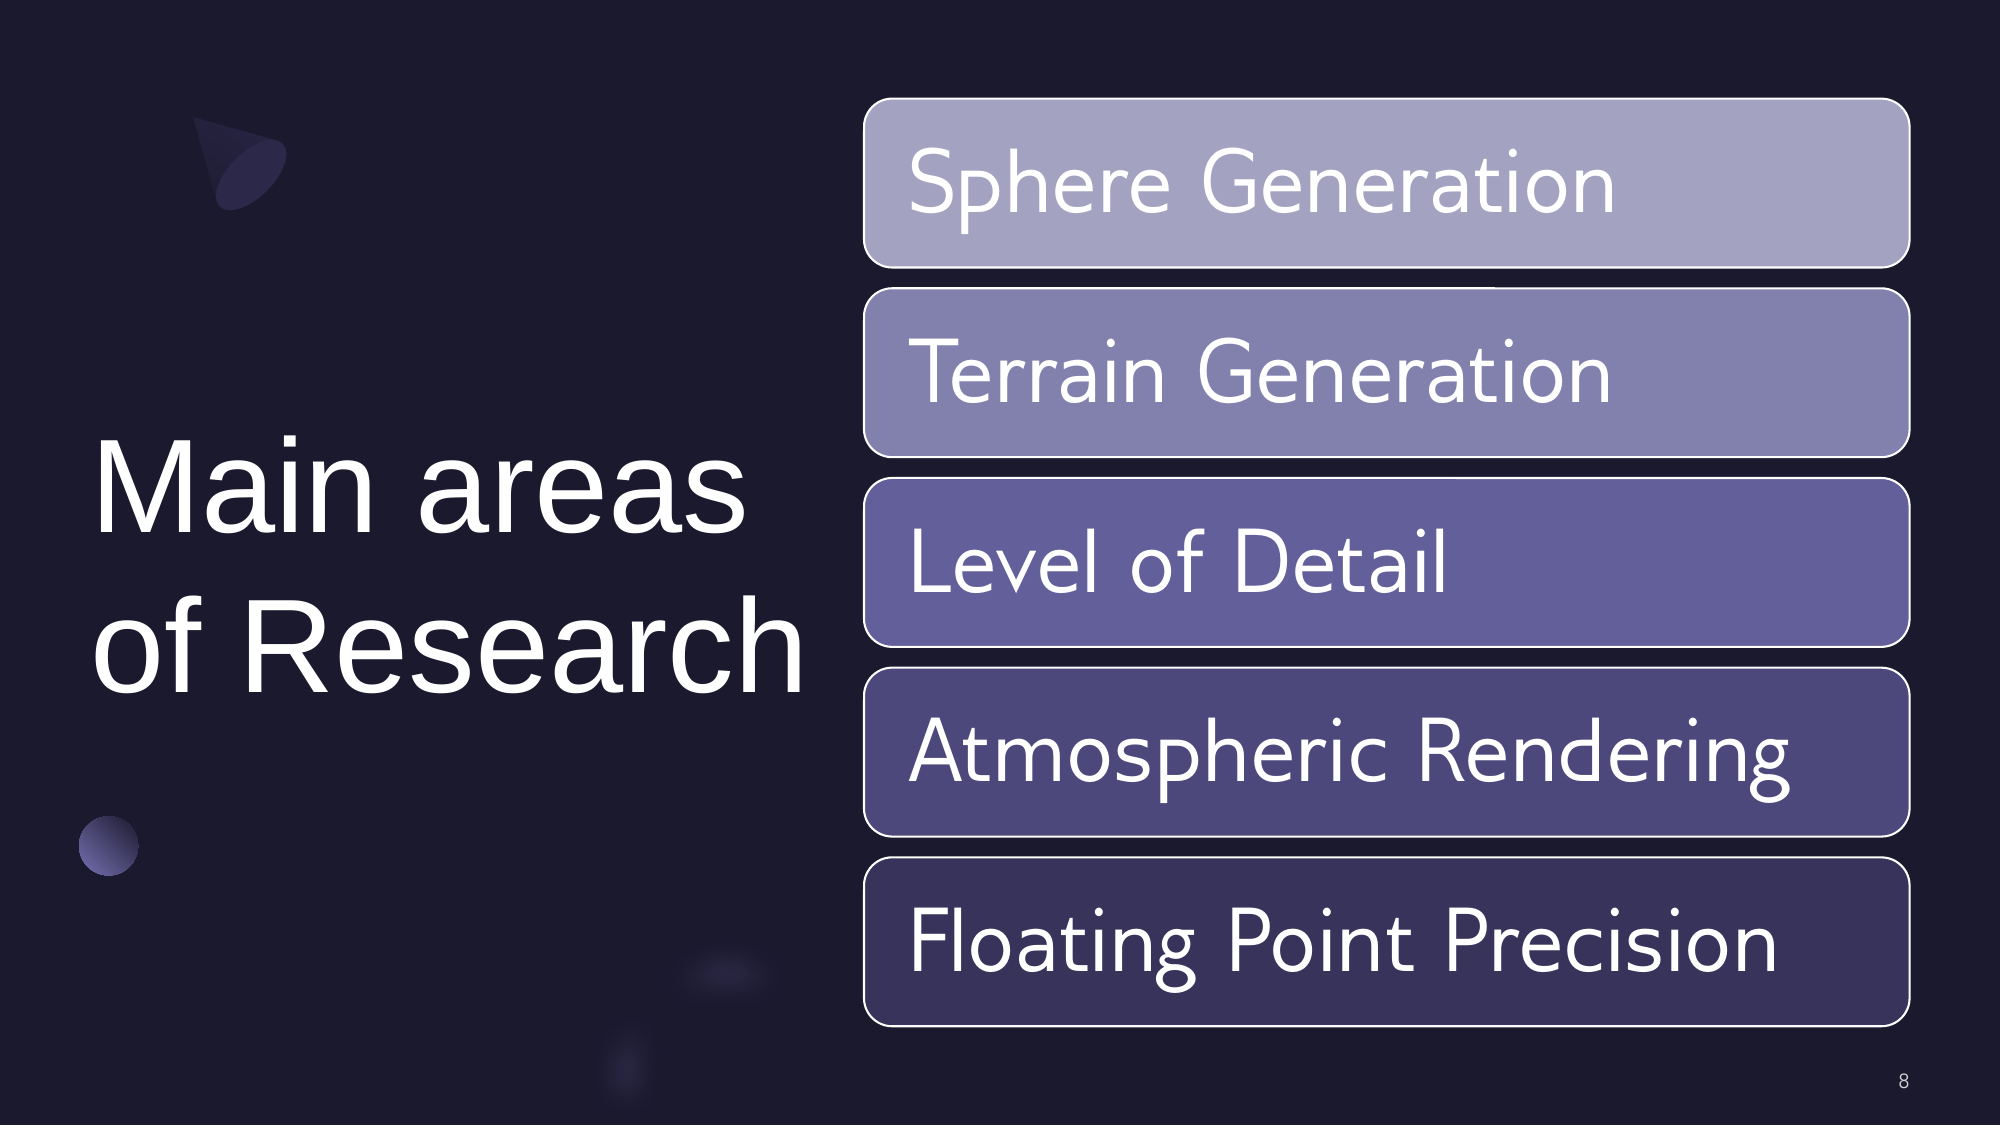

Sphere Generation
Terrain Generation
Level of Detail
Atmospheric Rendering
Floating Point Precision

Main areas of Research

8